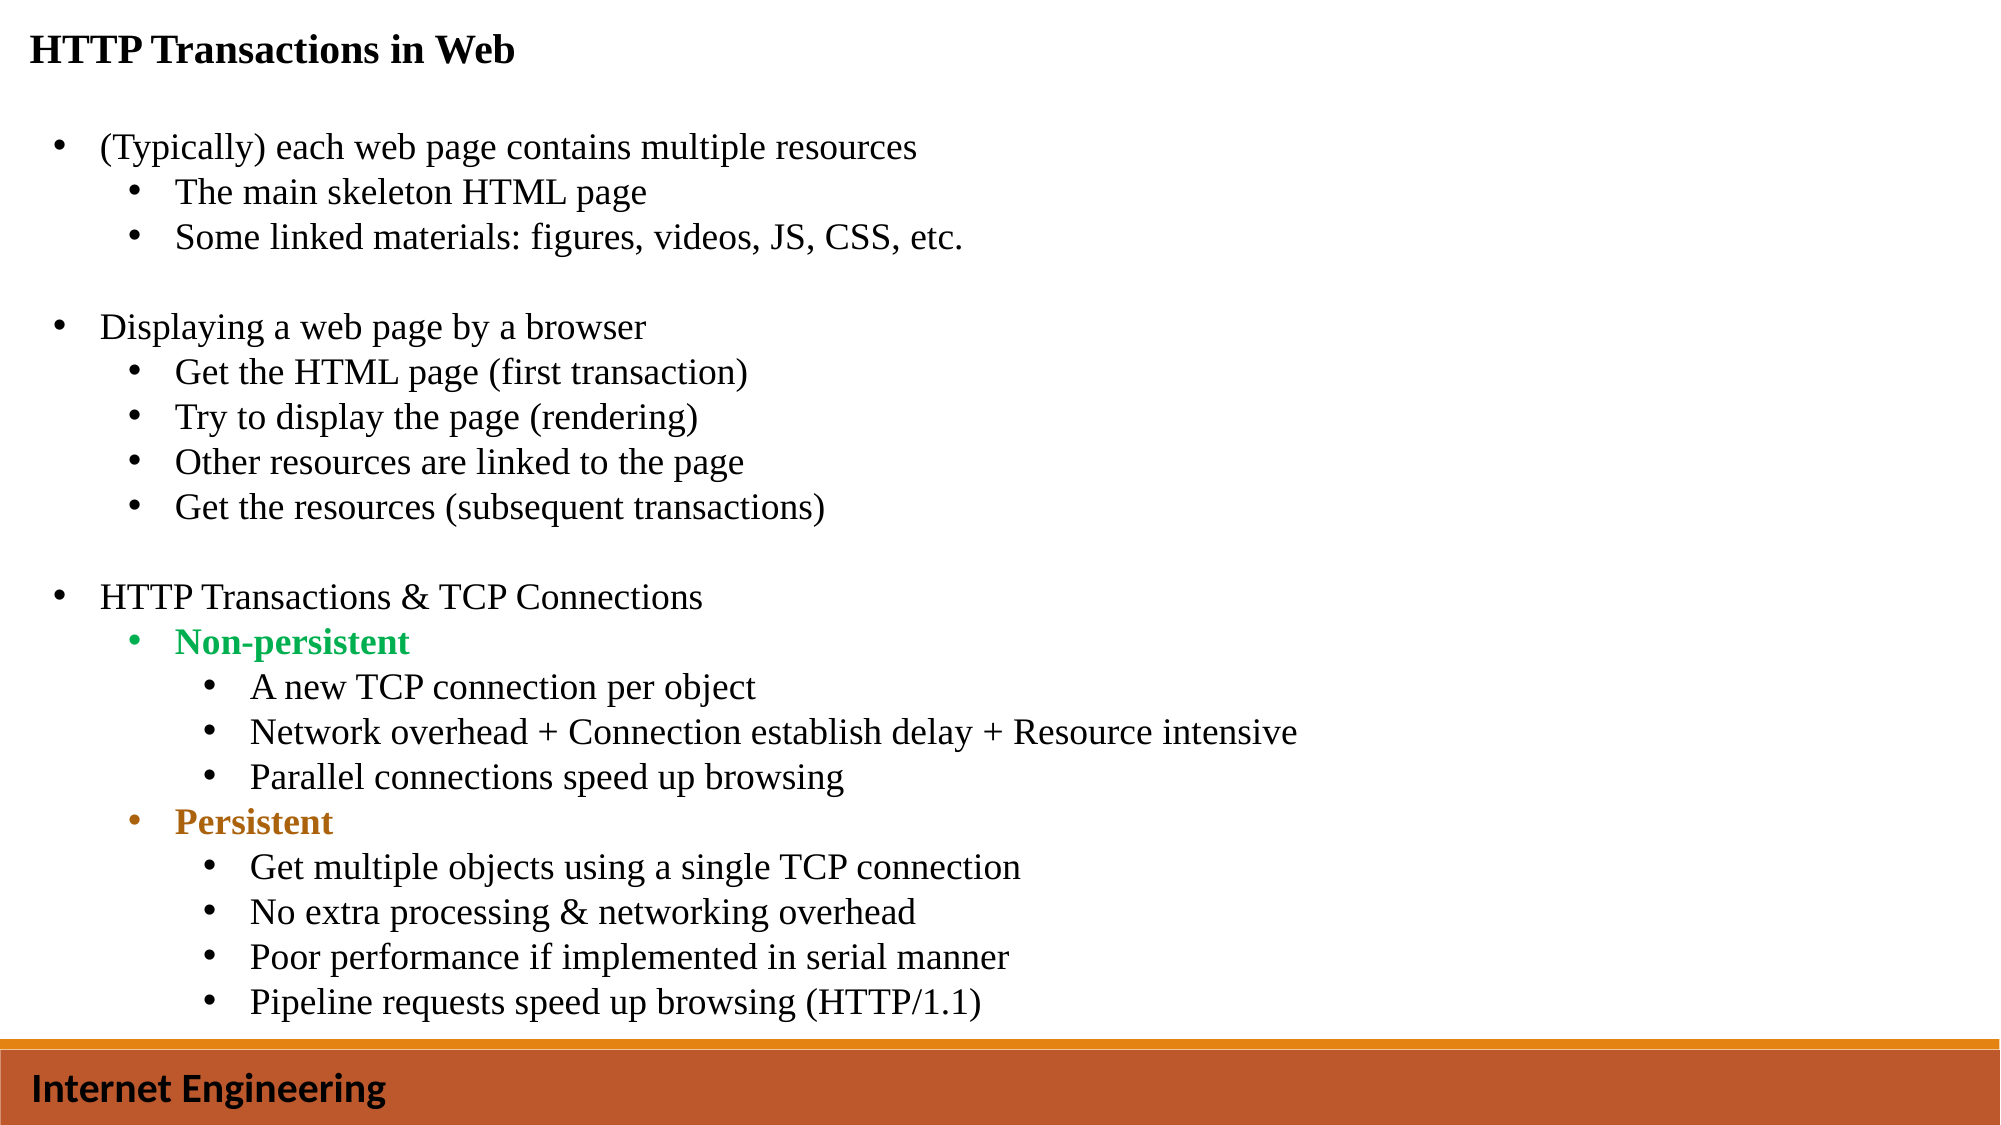

HTTP Transactions in Web
(Typically) each web page contains multiple resources
The main skeleton HTML page
Some linked materials: figures, videos, JS, CSS, etc.

Displaying a web page by a browser
Get the HTML page (first transaction)
Try to display the page (rendering)
Other resources are linked to the page
Get the resources (subsequent transactions)

HTTP Transactions & TCP Connections
Non-persistent
A new TCP connection per object
Network overhead + Connection establish delay + Resource intensive
Parallel connections speed up browsing
Persistent
Get multiple objects using a single TCP connection
No extra processing & networking overhead
Poor performance if implemented in serial manner
Pipeline requests speed up browsing (HTTP/1.1)
Internet Engineering